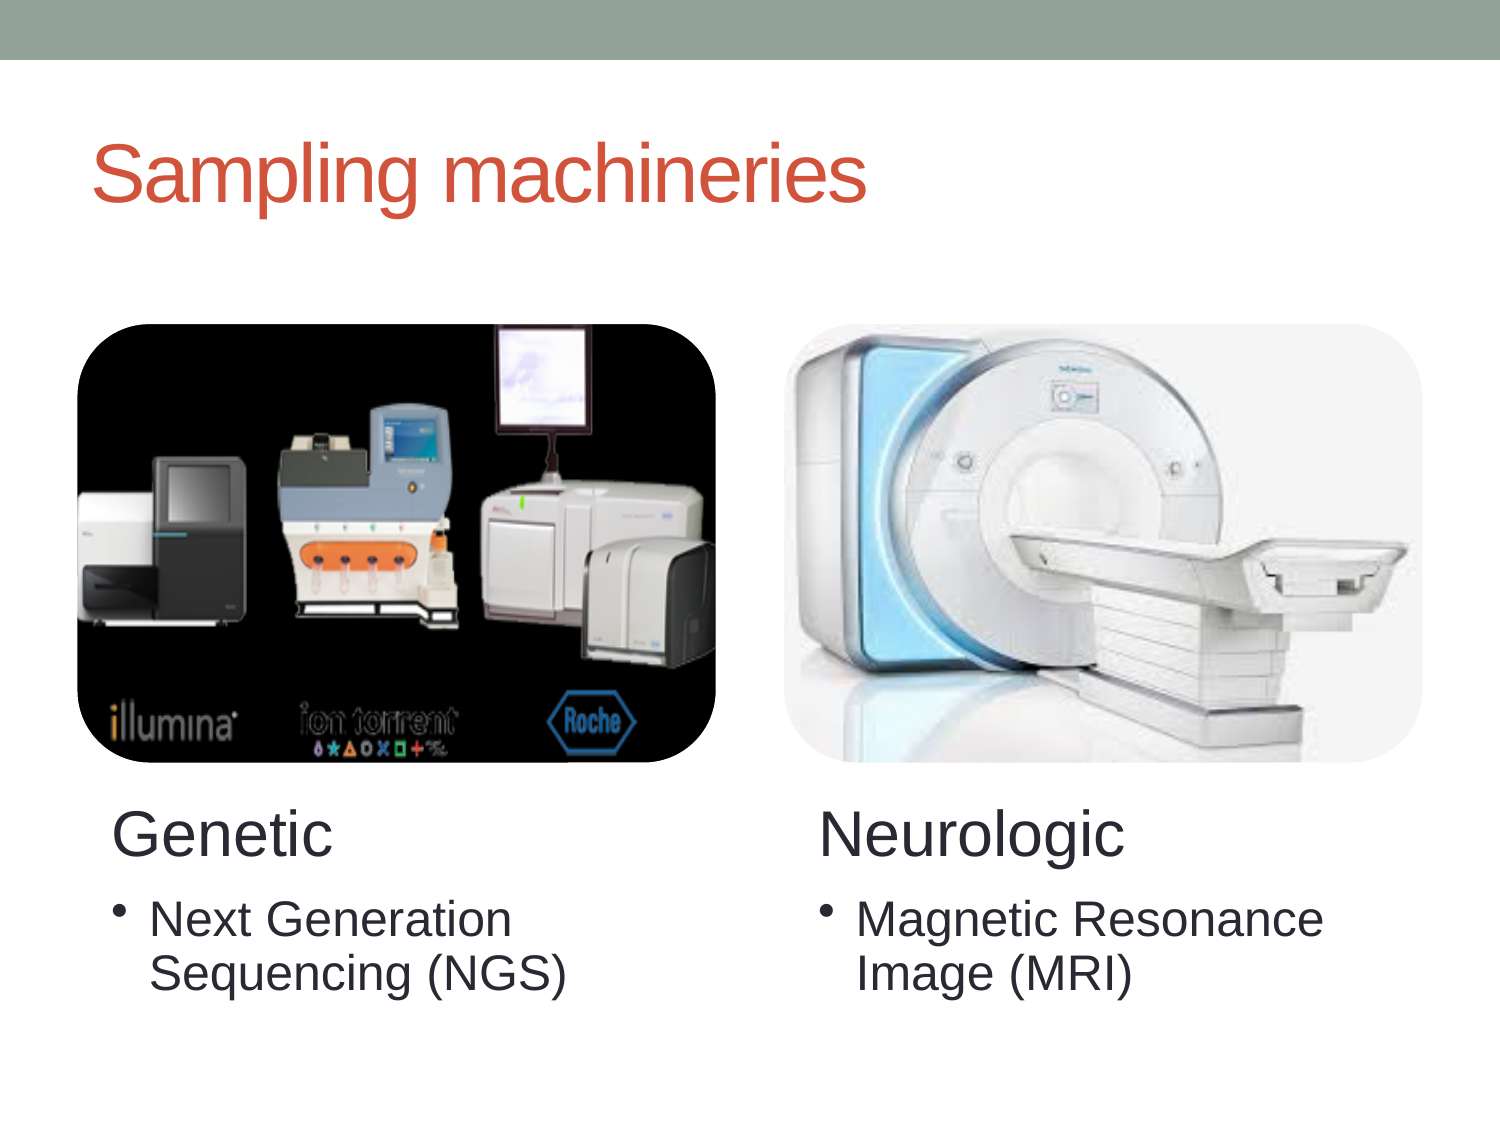

# Sampling machineries
Genetic
Next Generation Sequencing (NGS)
Neurologic
Magnetic Resonance Image (MRI)